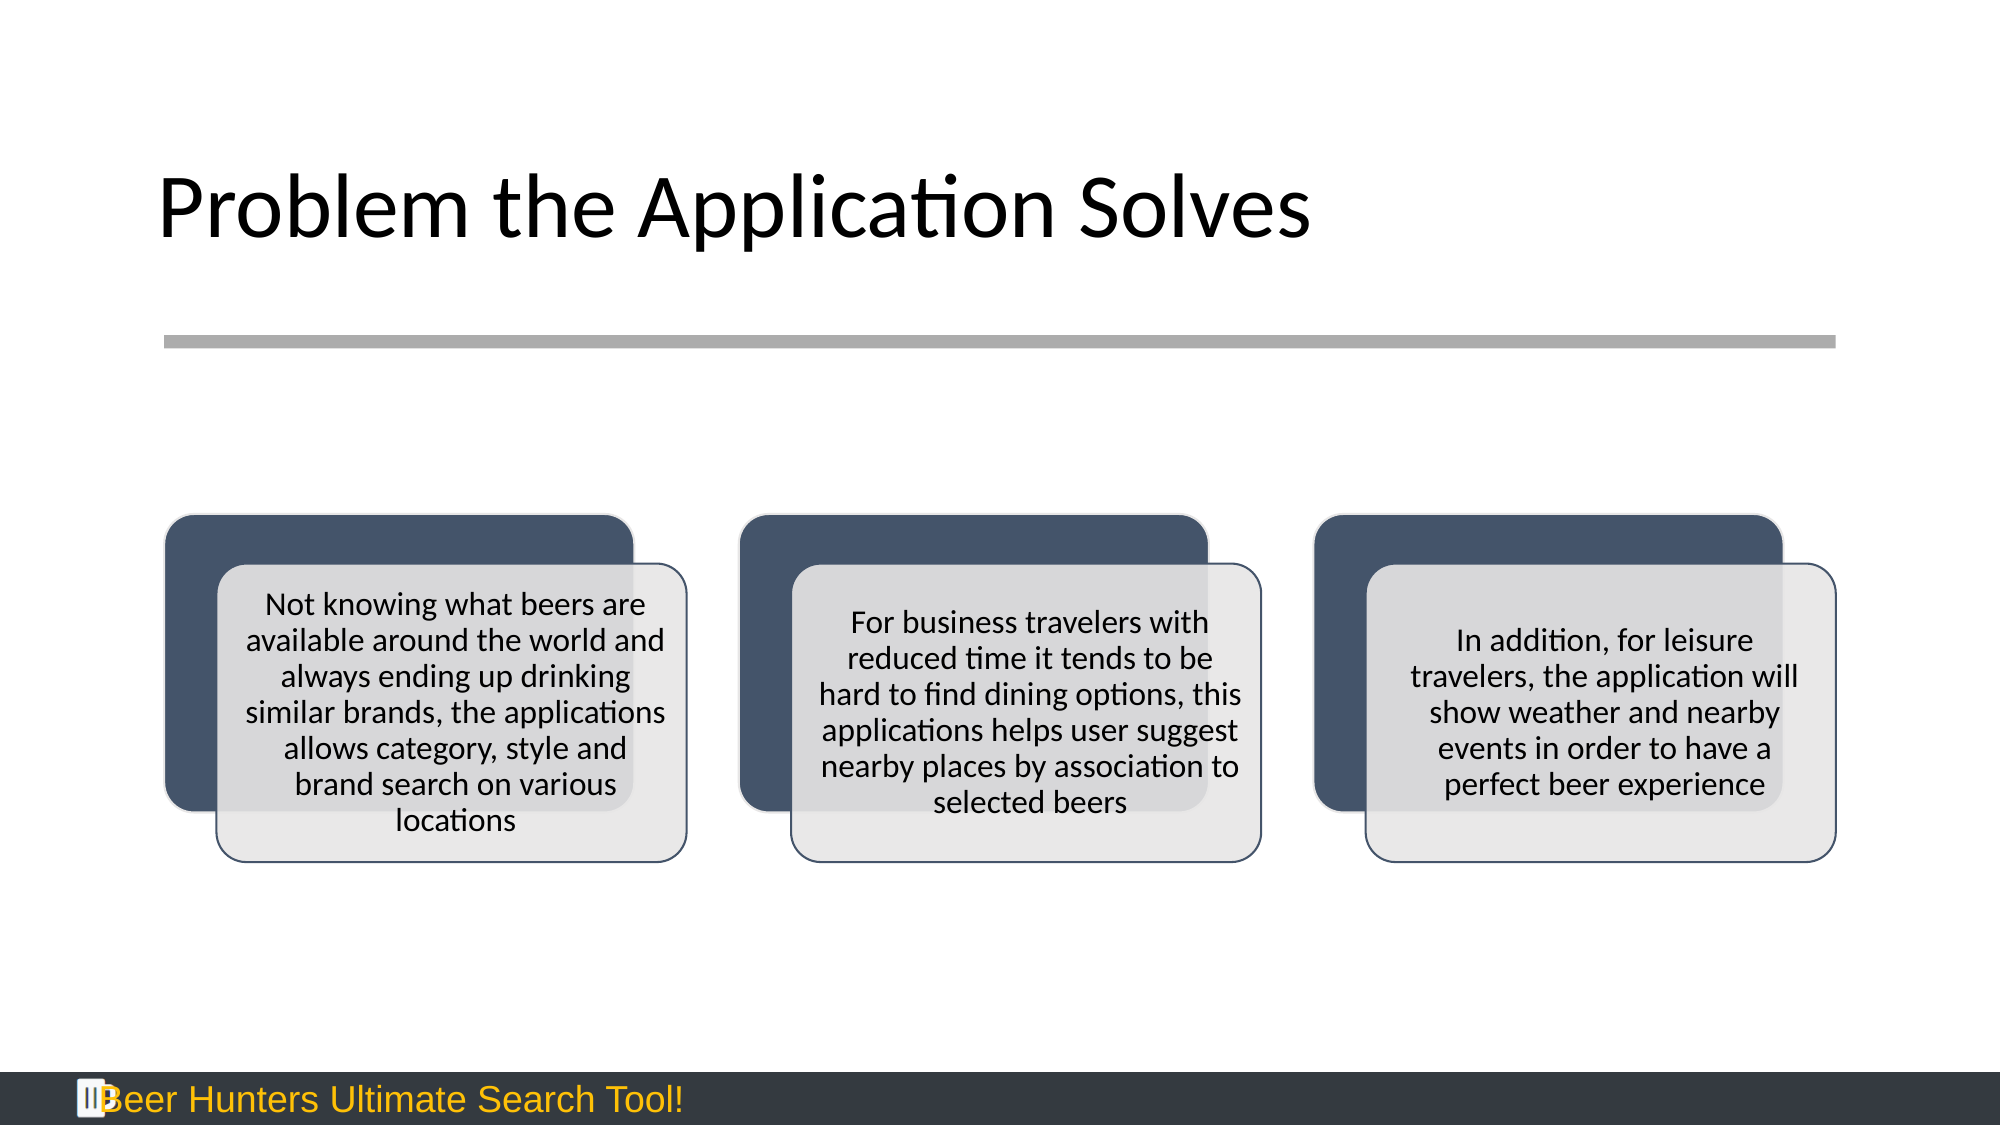

# Problem the Application Solves

Not knowing what beers are available around the world and always ending up drinking similar brands, the applications allows category, style and brand search on various locations
For business travelers with reduced time it tends to be hard to find dining options, this applications helps user suggest nearby places by association to selected beers
In addition, for leisure travelers, the application will show weather and nearby events in order to have a perfect beer experience